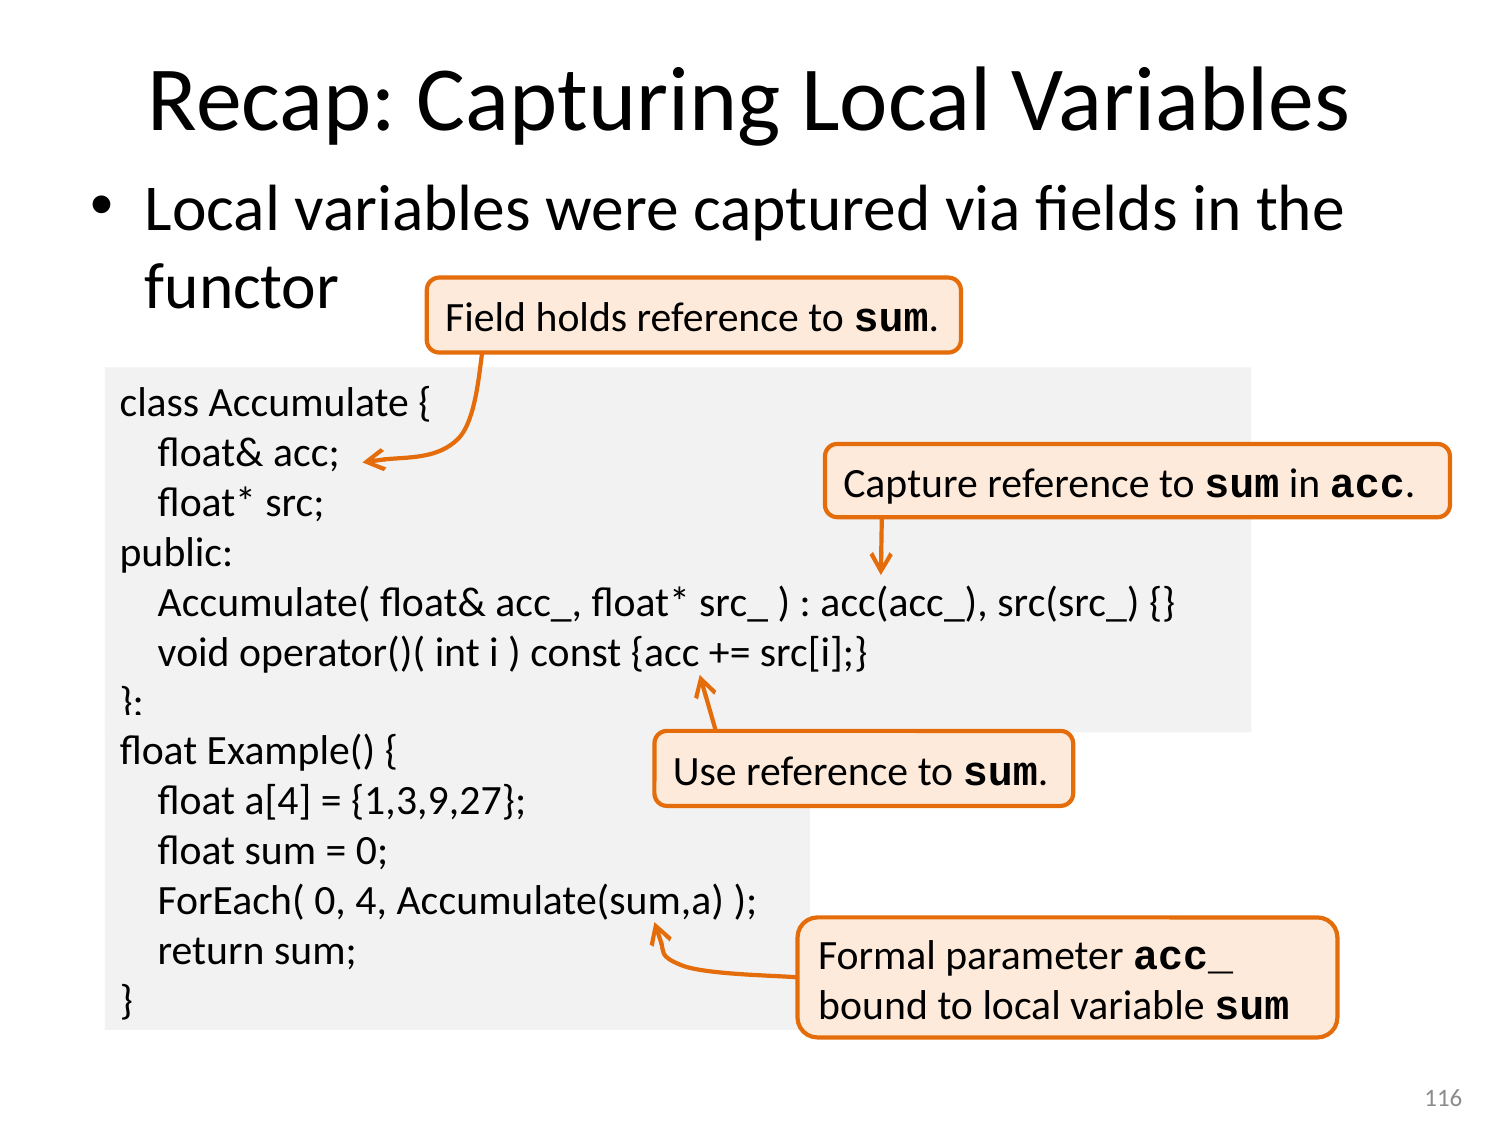

# Recap: Capturing Local Variables
Local variables were captured via fields in the functor
Field holds reference to sum.

class Accumulate {
    float& acc;
    float* src;
public:
    Accumulate( float& acc_, float* src_ ) : acc(acc_), src(src_) {}
    void operator()( int i ) const {acc += src[i];}
};
Capture reference to sum in acc.

Use reference to sum.
float Example() {
    float a[4] = {1,3,9,27};
    float sum = 0;
    ForEach( 0, 4, Accumulate(sum,a) );
    return sum;
}

Formal parameter acc_ bound to local variable sum
116